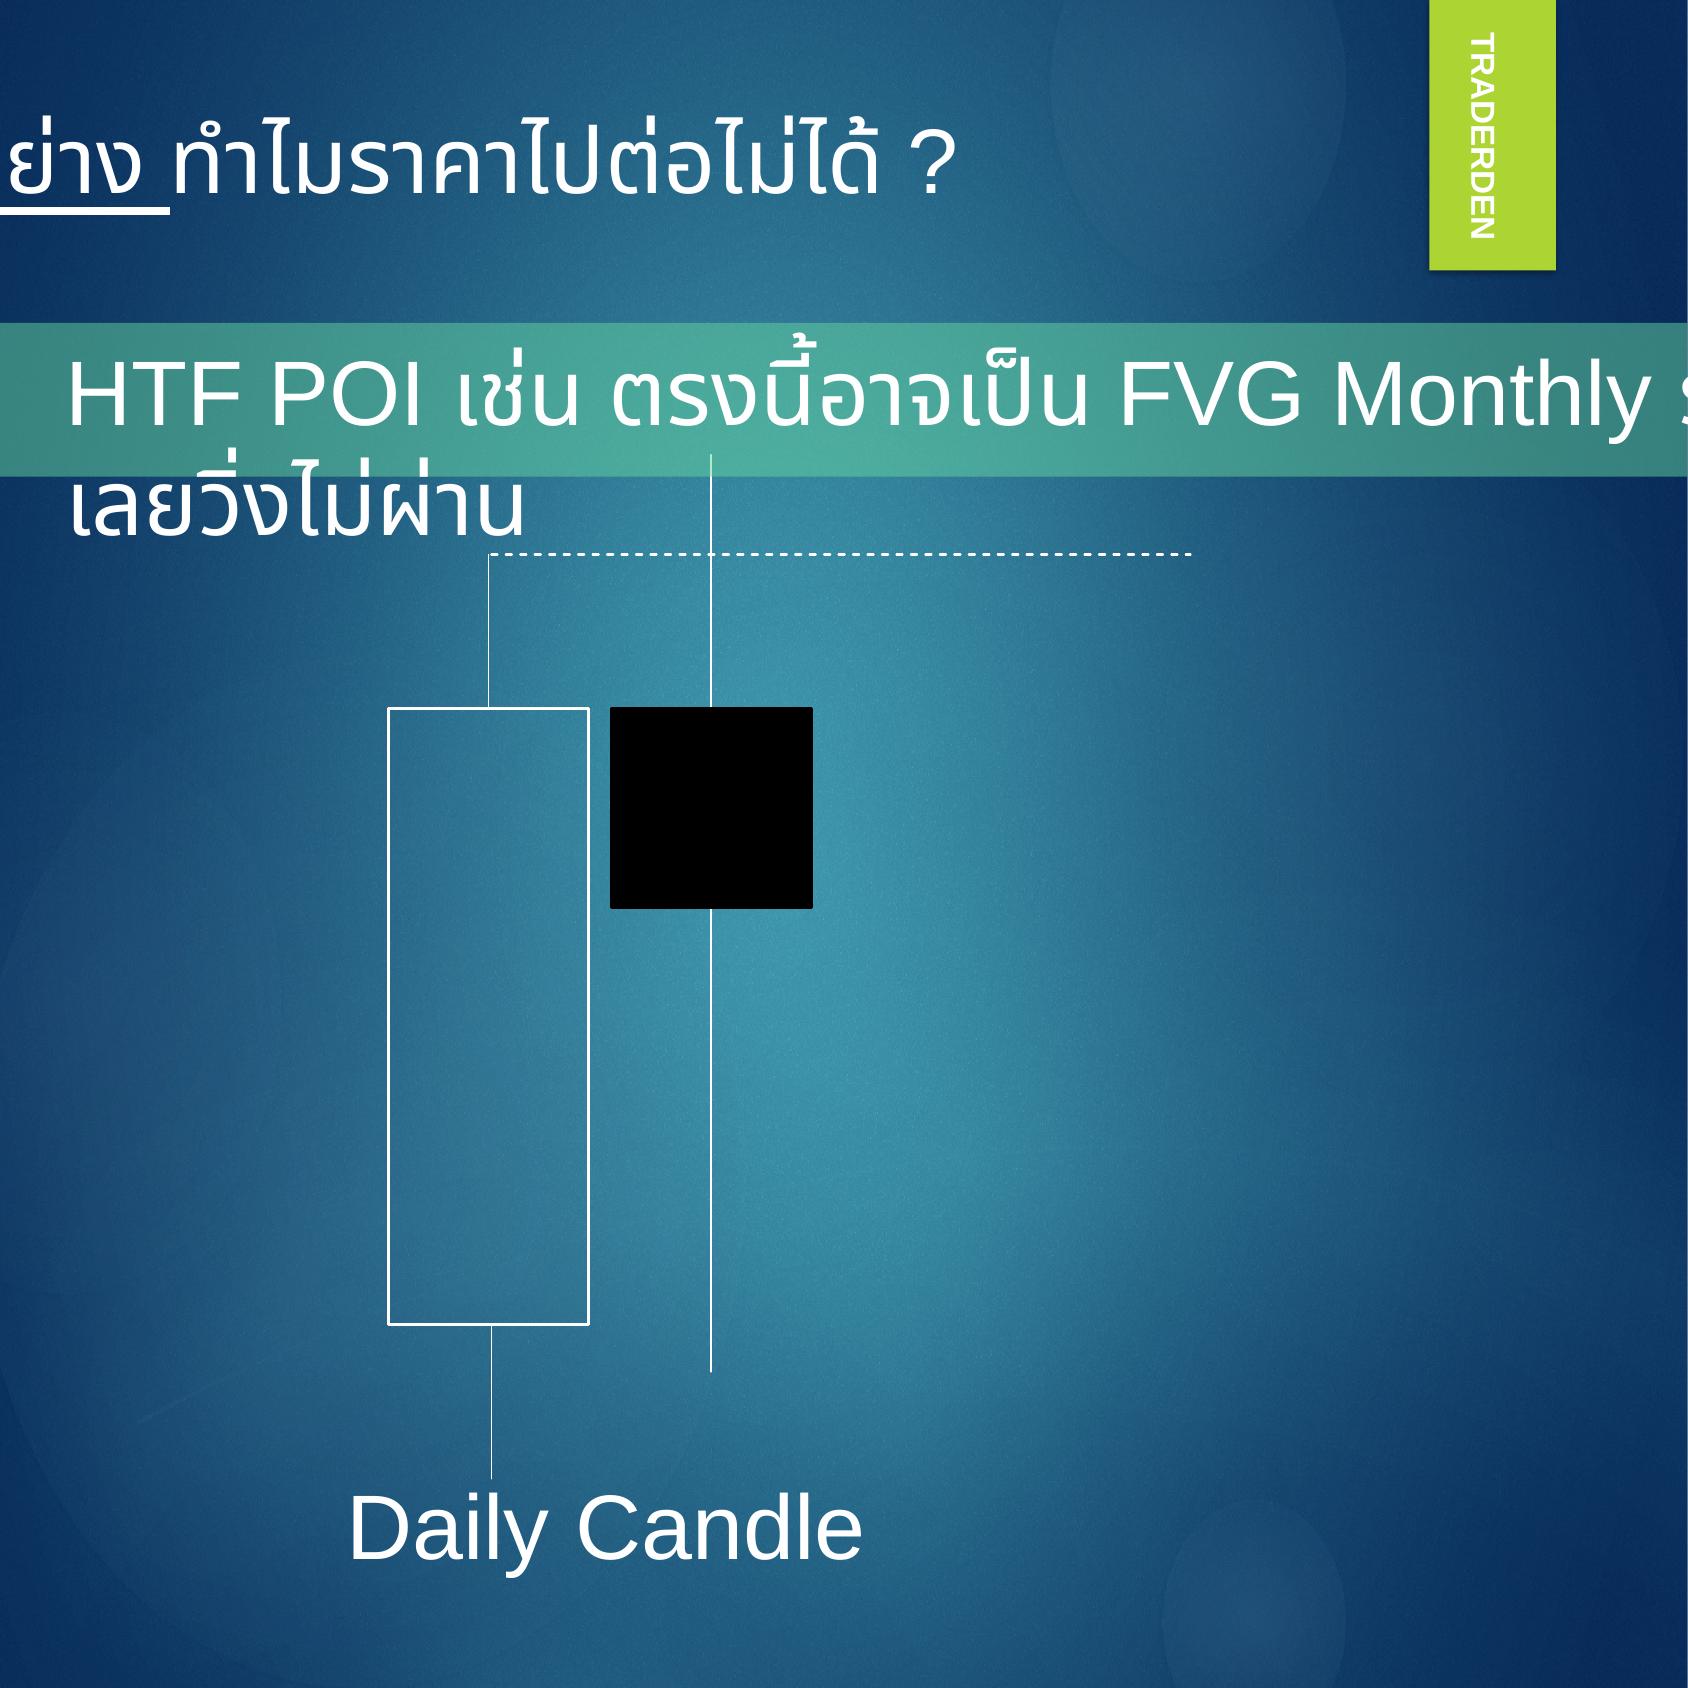

ตัวอย่าง ทำไมราคาไปต่อไม่ได้ ?
TRADERDEN

HTF POI เช่น ตรงนี้อาจเป็น FVG Monthly ราคาเลยวิ่งไม่ผ่าน

Daily Candle